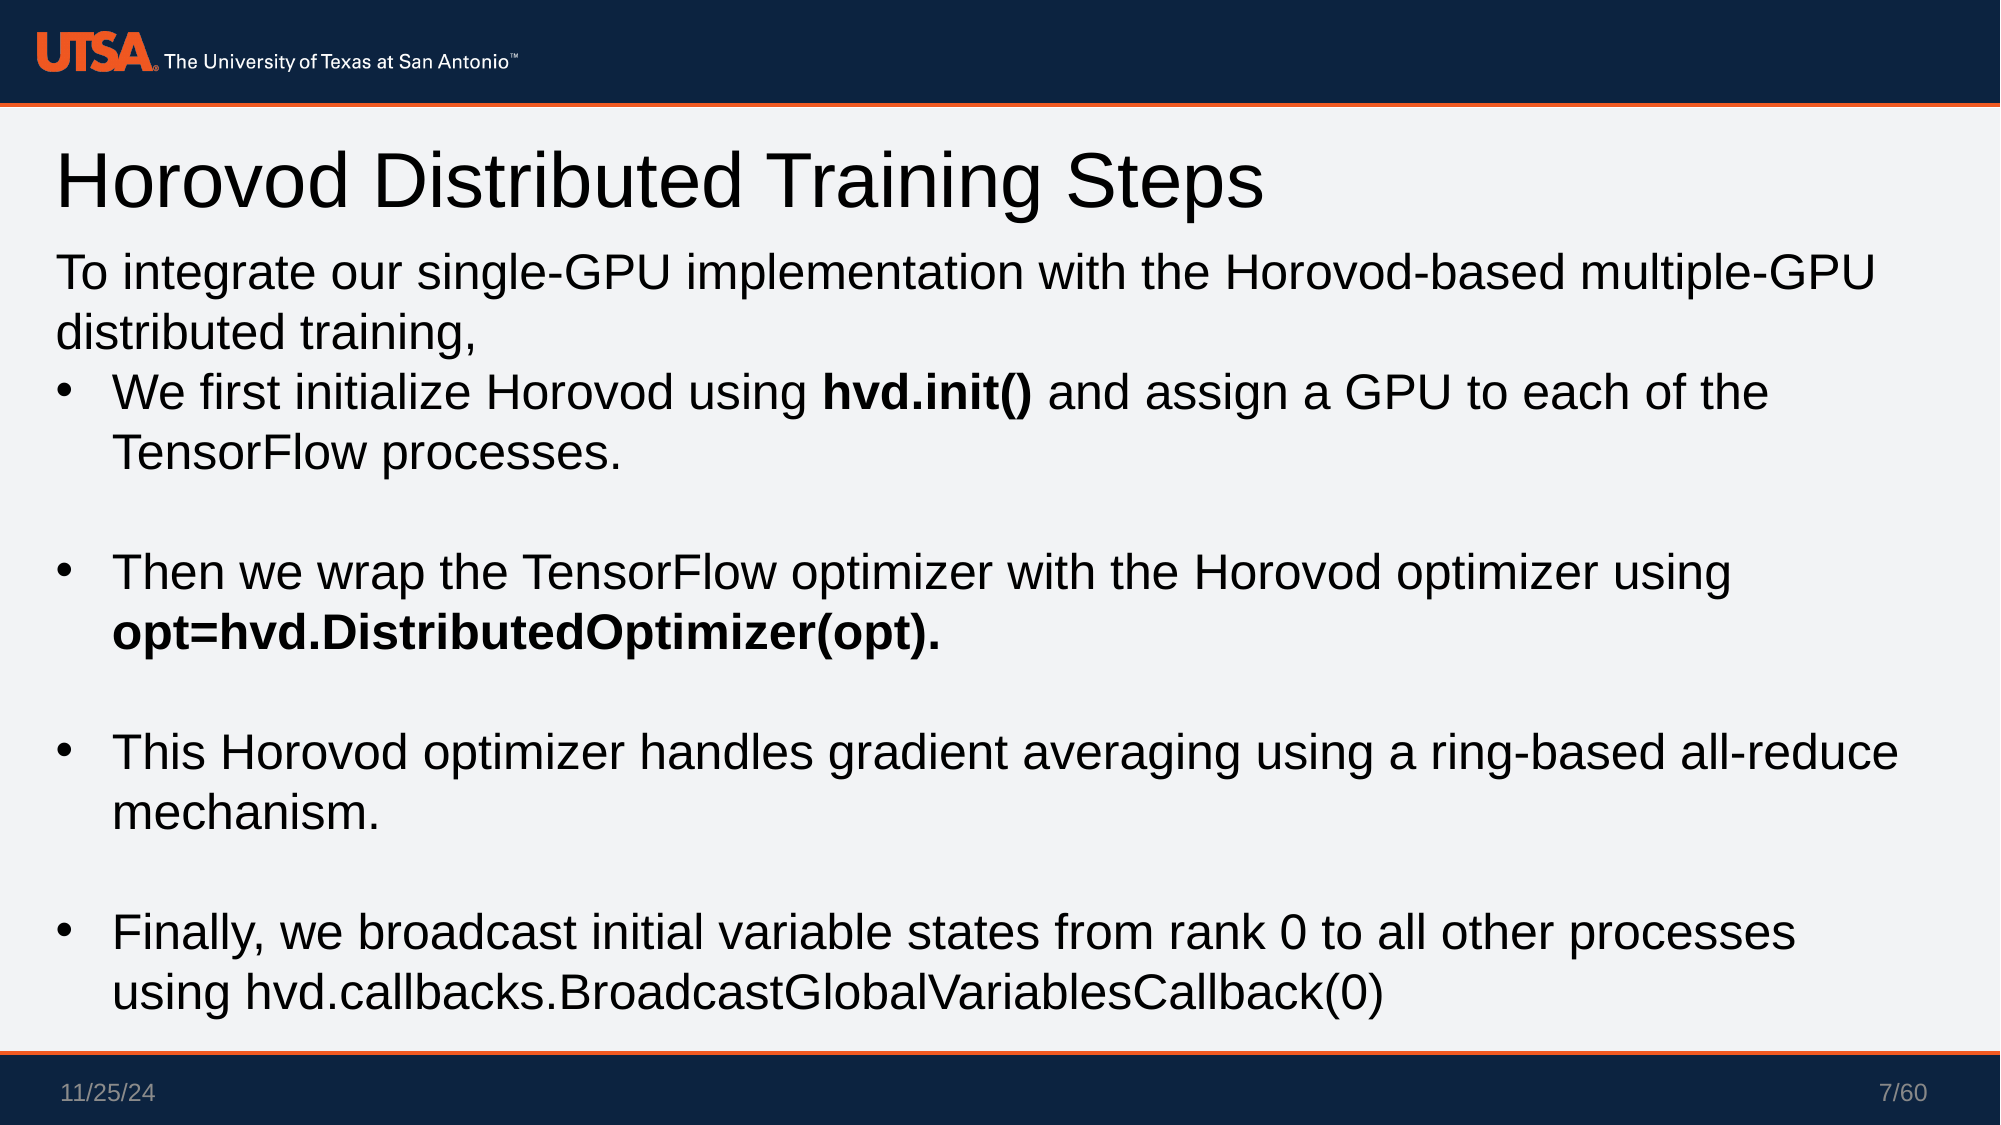

Horovod Distributed Training Steps
To integrate our single-GPU implementation with the Horovod-based multiple-GPU distributed training,
We first initialize Horovod using hvd.init() and assign a GPU to each of the TensorFlow processes.

Then we wrap the TensorFlow optimizer with the Horovod optimizer using opt=hvd.DistributedOptimizer(opt).

This Horovod optimizer handles gradient averaging using a ring-based all-reduce mechanism.

Finally, we broadcast initial variable states from rank 0 to all other processes using hvd.callbacks.BroadcastGlobalVariablesCallback(0)

7/60